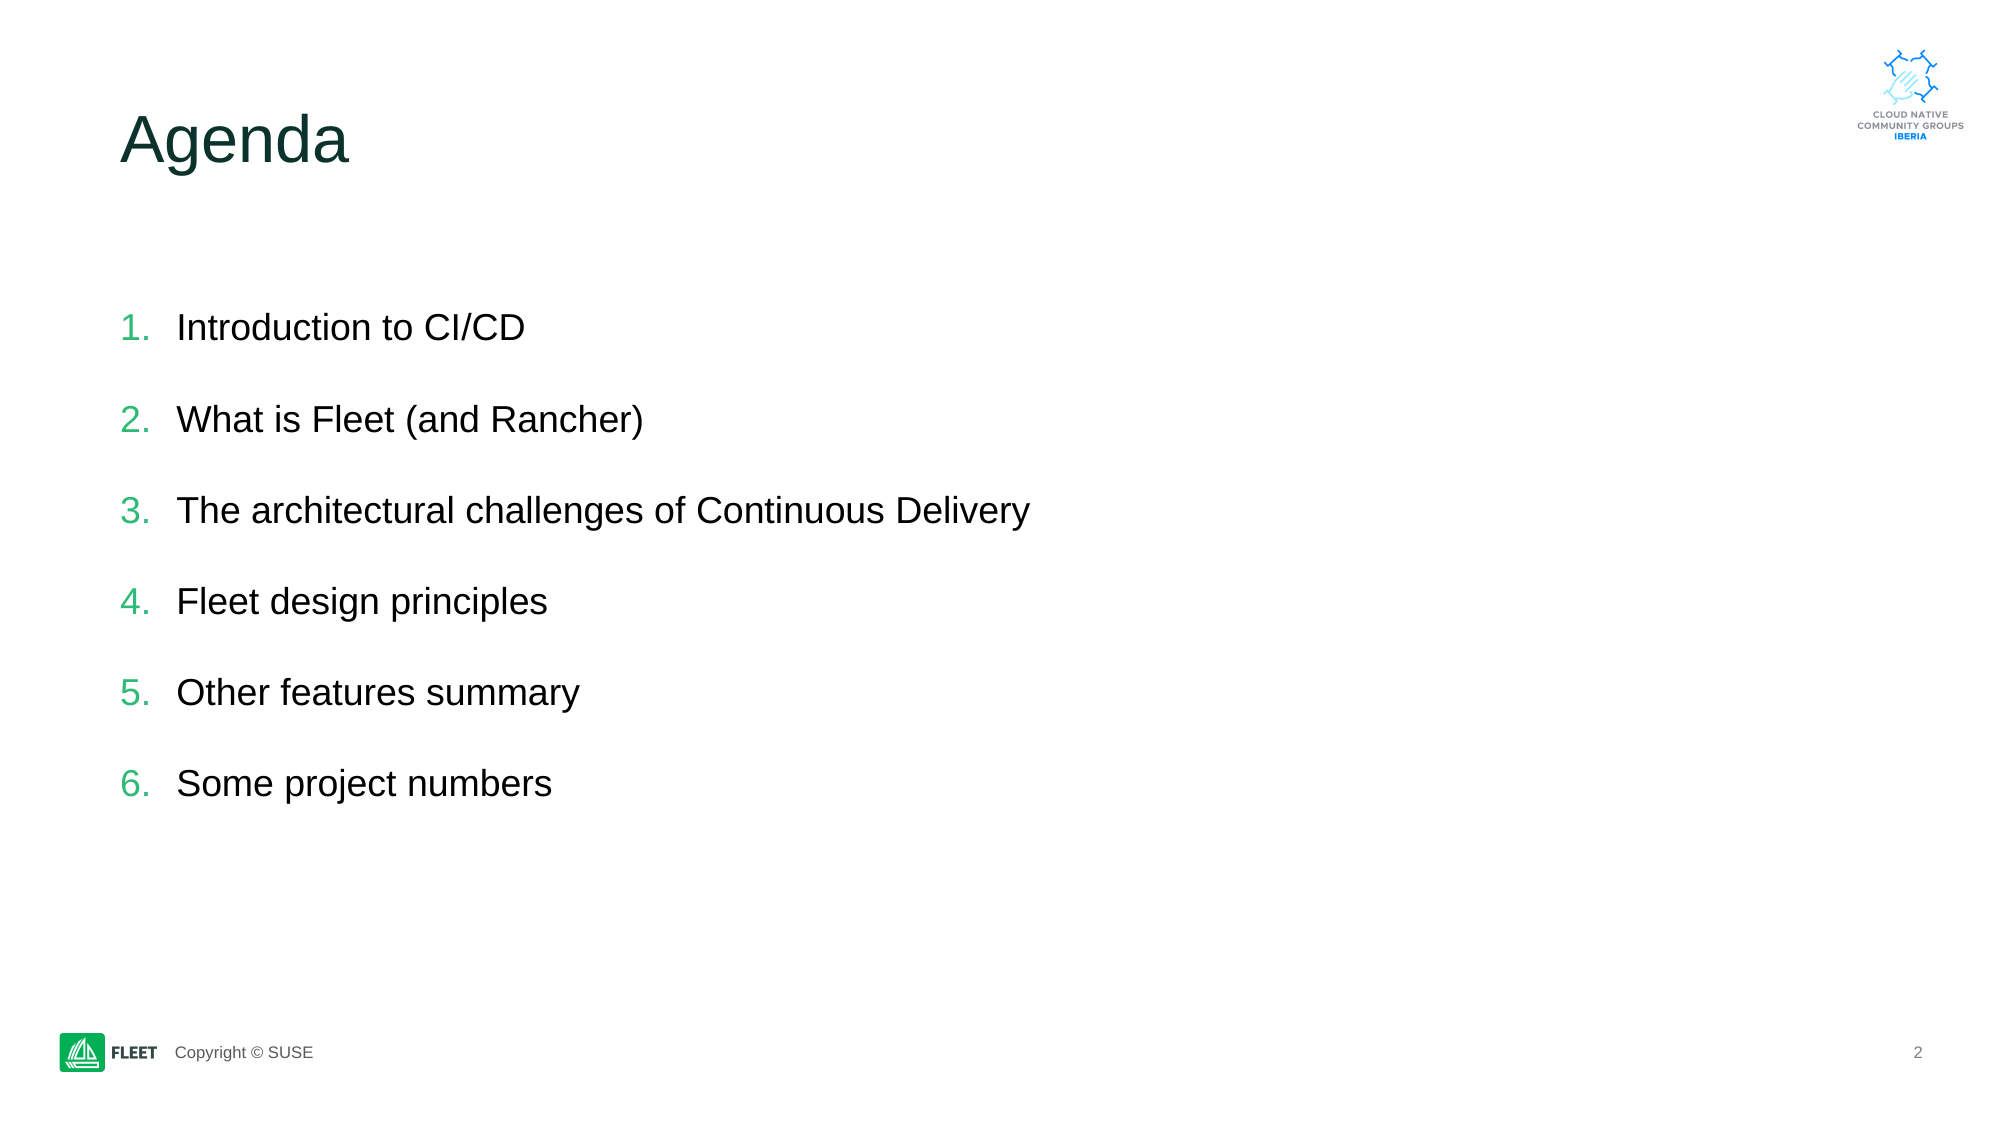

# Agenda
Introduction to CI/CD
What is Fleet (and Rancher)
The architectural challenges of Continuous Delivery
Fleet design principles
Other features summary
Some project numbers

2